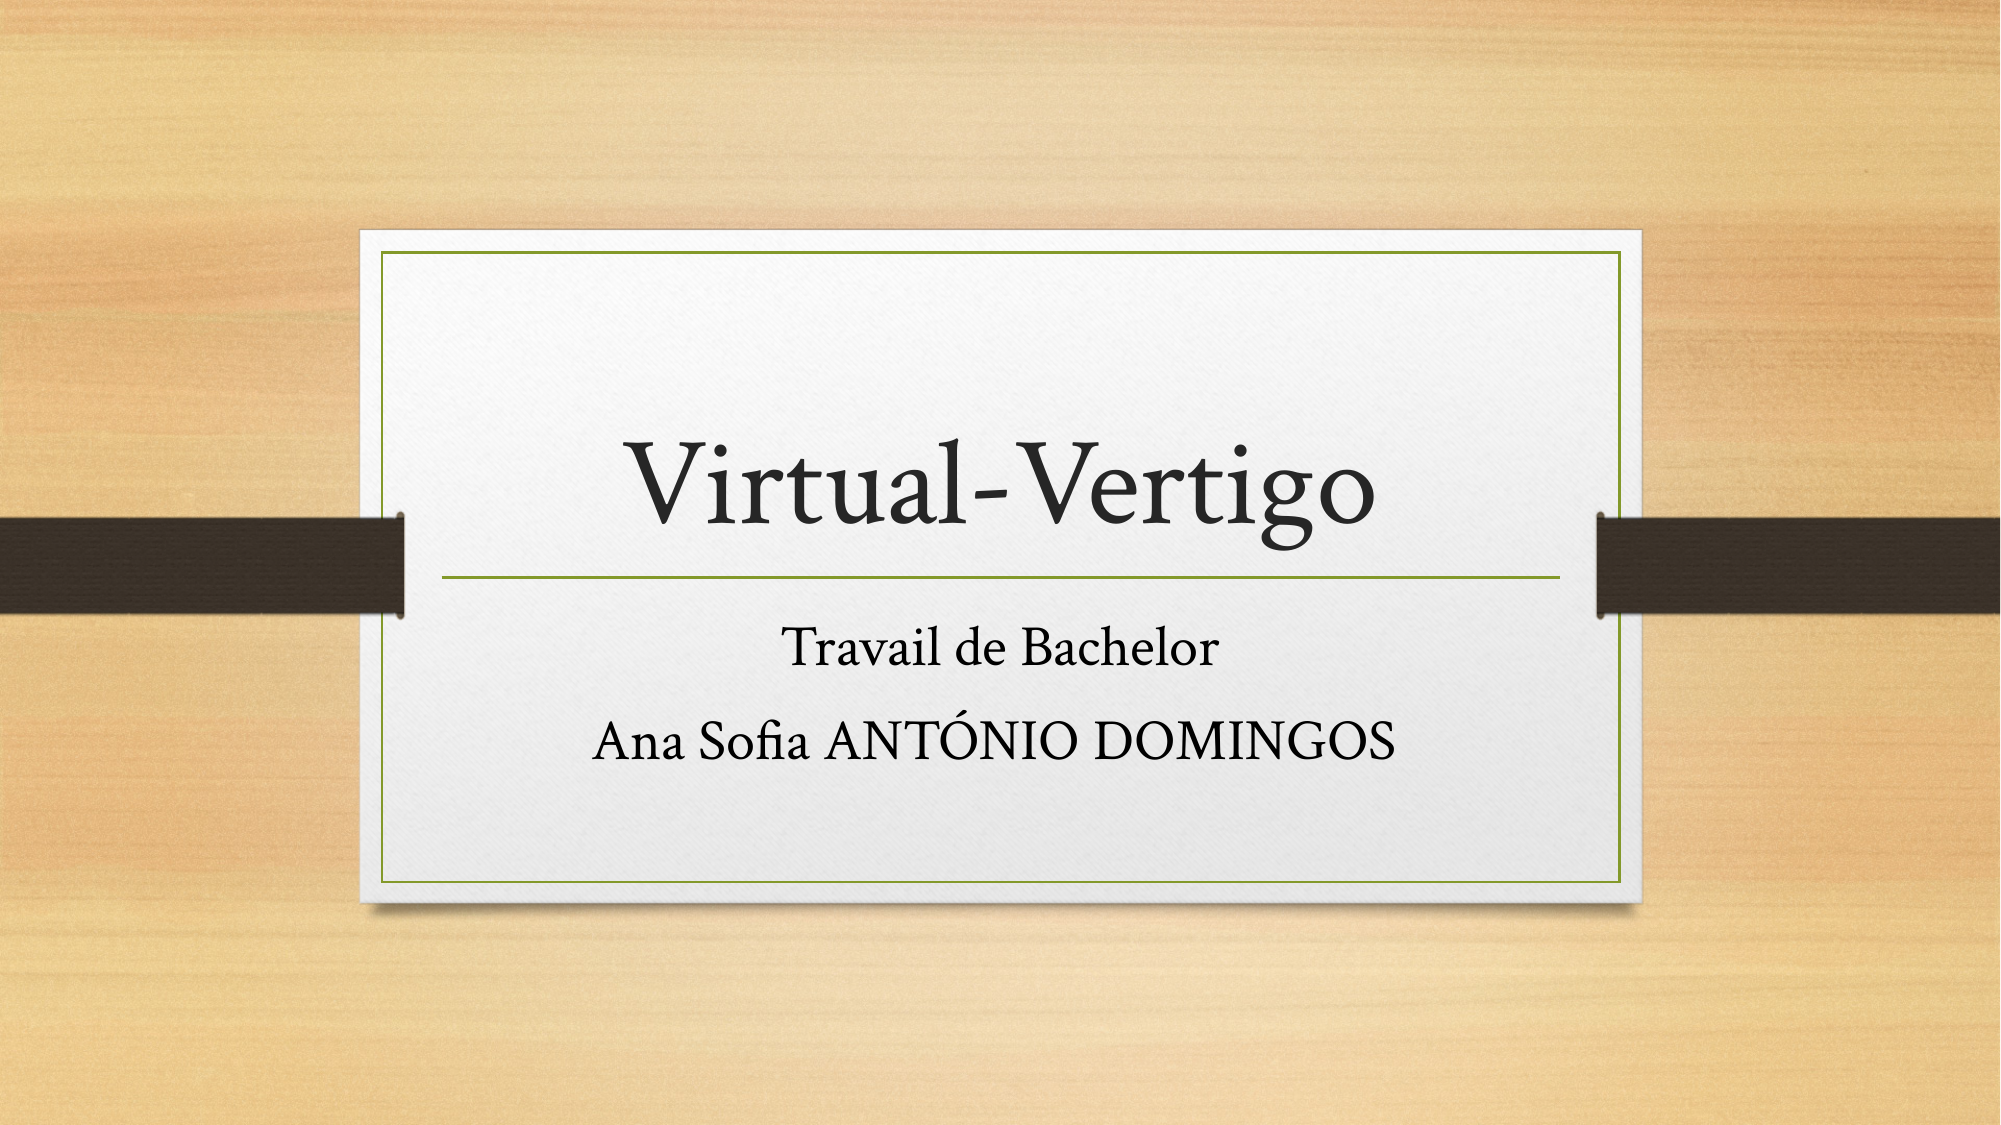

# Virtual-Vertigo
Travail de Bachelor
Ana Sofia ANTÓNIO DOMINGOS